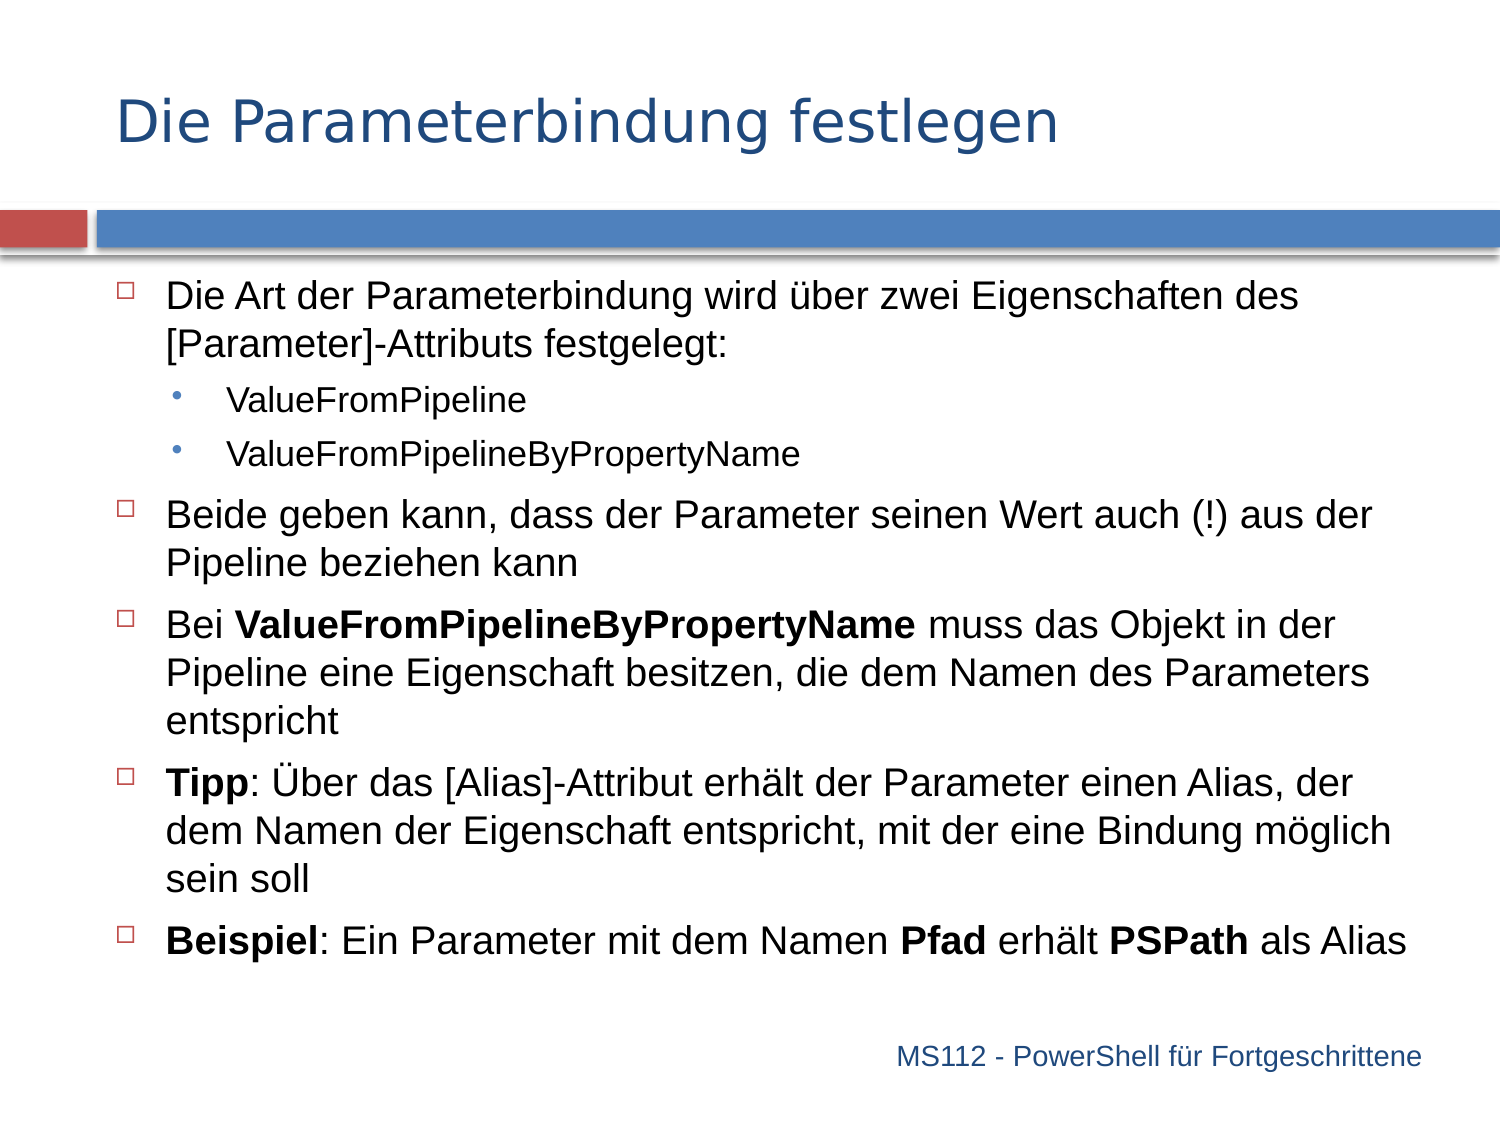

# Die Parameterbindung festlegen
Die Art der Parameterbindung wird über zwei Eigenschaften des [Parameter]-Attributs festgelegt:
 ValueFromPipeline
 ValueFromPipelineByPropertyName
Beide geben kann, dass der Parameter seinen Wert auch (!) aus der Pipeline beziehen kann
Bei ValueFromPipelineByPropertyName muss das Objekt in der Pipeline eine Eigenschaft besitzen, die dem Namen des Parameters entspricht
Tipp: Über das [Alias]-Attribut erhält der Parameter einen Alias, der dem Namen der Eigenschaft entspricht, mit der eine Bindung möglich sein soll
Beispiel: Ein Parameter mit dem Namen Pfad erhält PSPath als Alias

MS112 - PowerShell für Fortgeschrittene